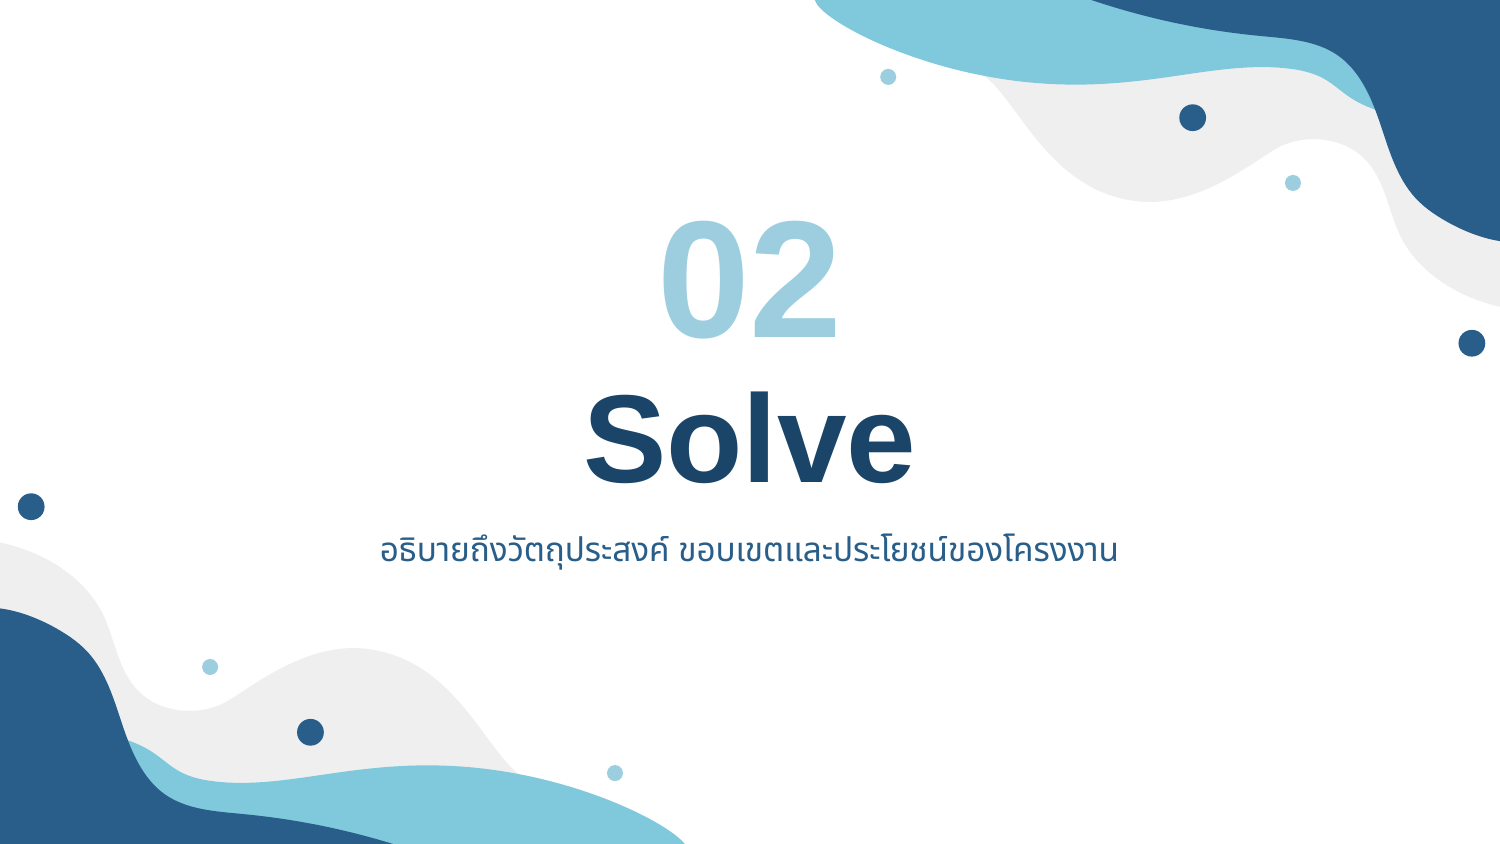

02
# Solve
อธิบายถึงวัตถุประสงค์ ขอบเขตและประโยชน์ของโครงงาน